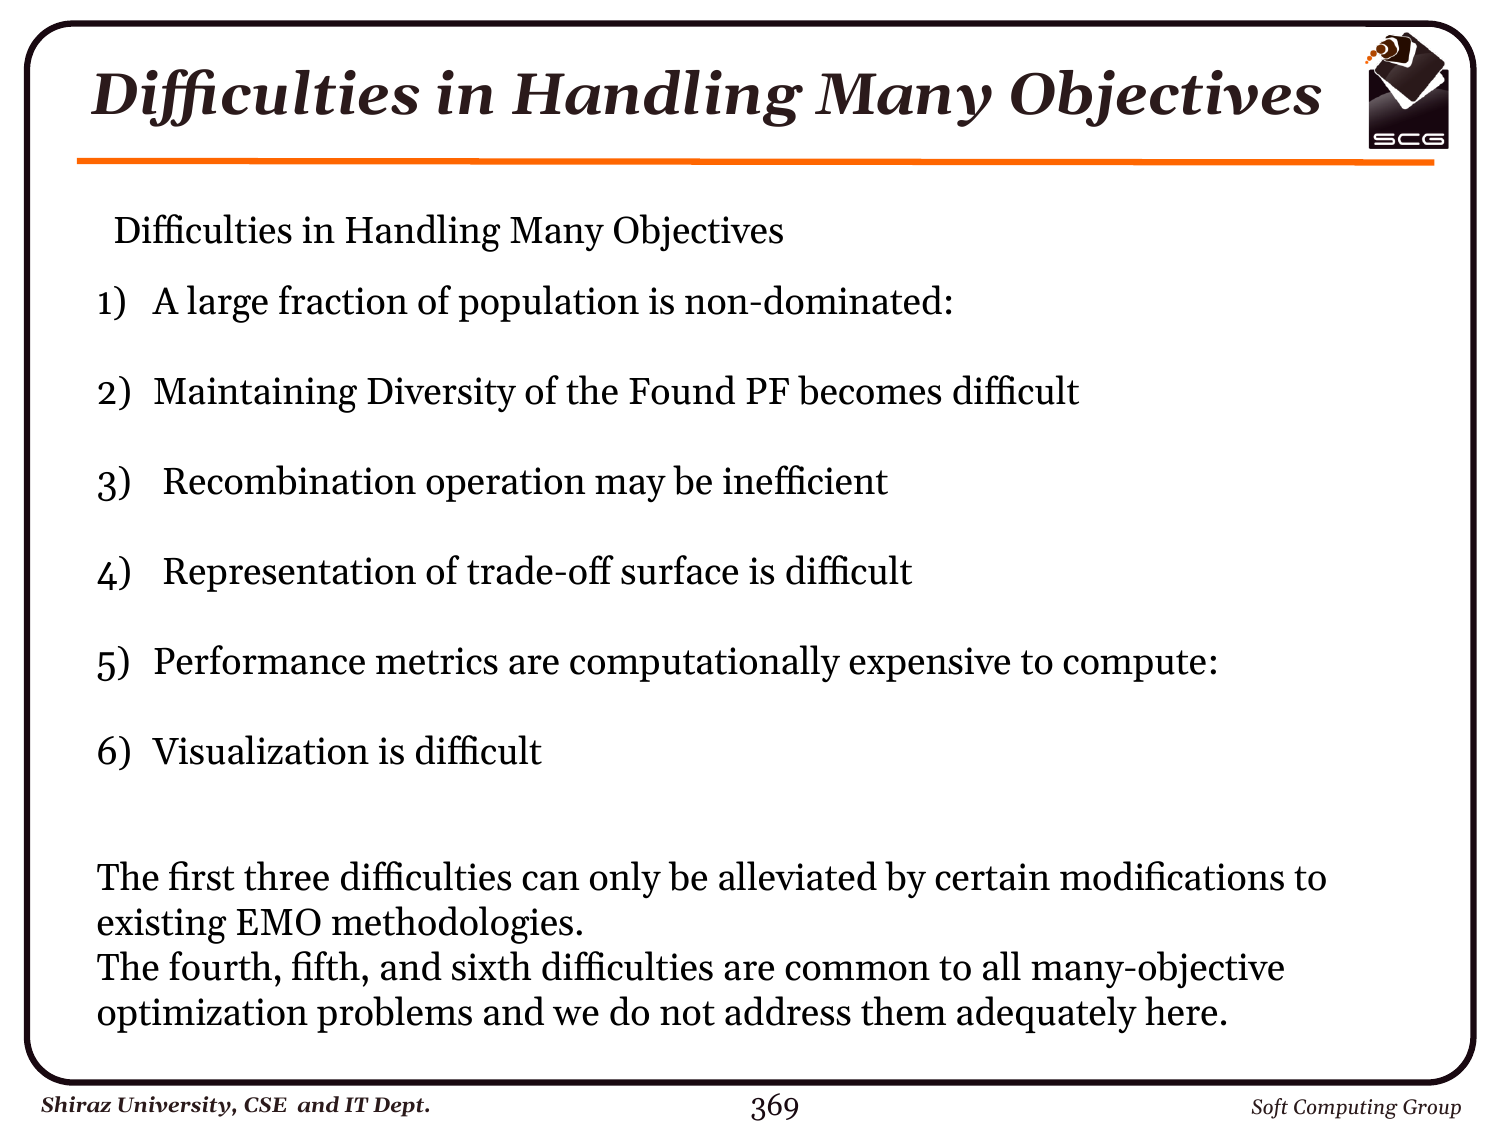

# Difficulties in Handling Many Objectives
Difficulties in Handling Many Objectives
A large fraction of population is non-dominated:

Maintaining Diversity of the Found PF becomes difficult

 Recombination operation may be inefficient

 Representation of trade-off surface is difficult

Performance metrics are computationally expensive to compute:

Visualization is difficult

The first three difficulties can only be alleviated by certain modifications to existing EMO methodologies.
The fourth, fifth, and sixth difficulties are common to all many-objective
optimization problems and we do not address them adequately here.
369